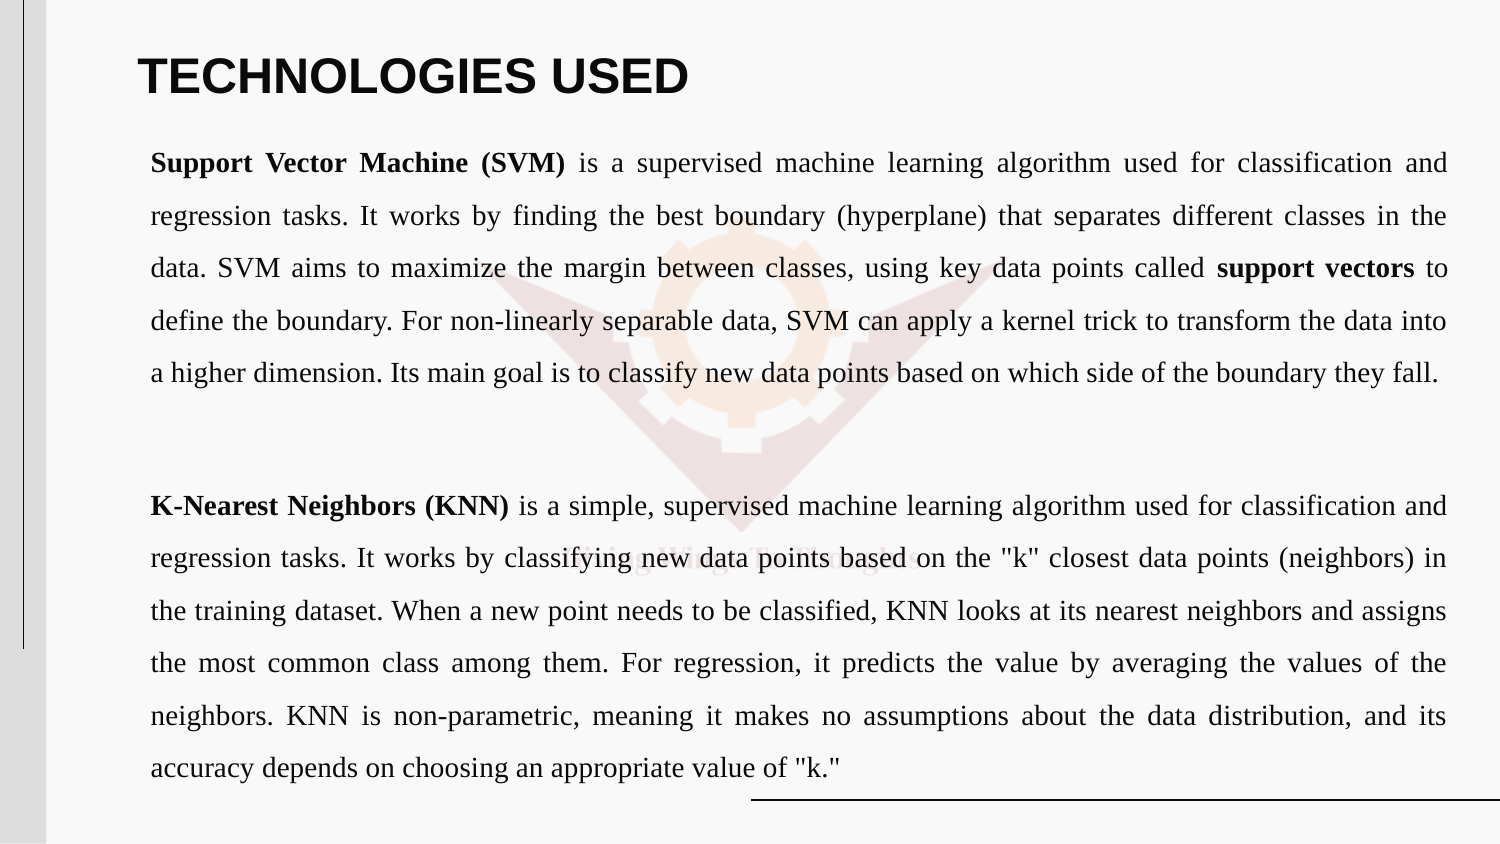

# TECHNOLOGIES USED
Support Vector Machine (SVM) is a supervised machine learning algorithm used for classification and regression tasks. It works by finding the best boundary (hyperplane) that separates different classes in the data. SVM aims to maximize the margin between classes, using key data points called support vectors to define the boundary. For non-linearly separable data, SVM can apply a kernel trick to transform the data into a higher dimension. Its main goal is to classify new data points based on which side of the boundary they fall.

K-Nearest Neighbors (KNN) is a simple, supervised machine learning algorithm used for classification and regression tasks. It works by classifying new data points based on the "k" closest data points (neighbors) in the training dataset. When a new point needs to be classified, KNN looks at its nearest neighbors and assigns the most common class among them. For regression, it predicts the value by averaging the values of the neighbors. KNN is non-parametric, meaning it makes no assumptions about the data distribution, and its accuracy depends on choosing an appropriate value of "k."